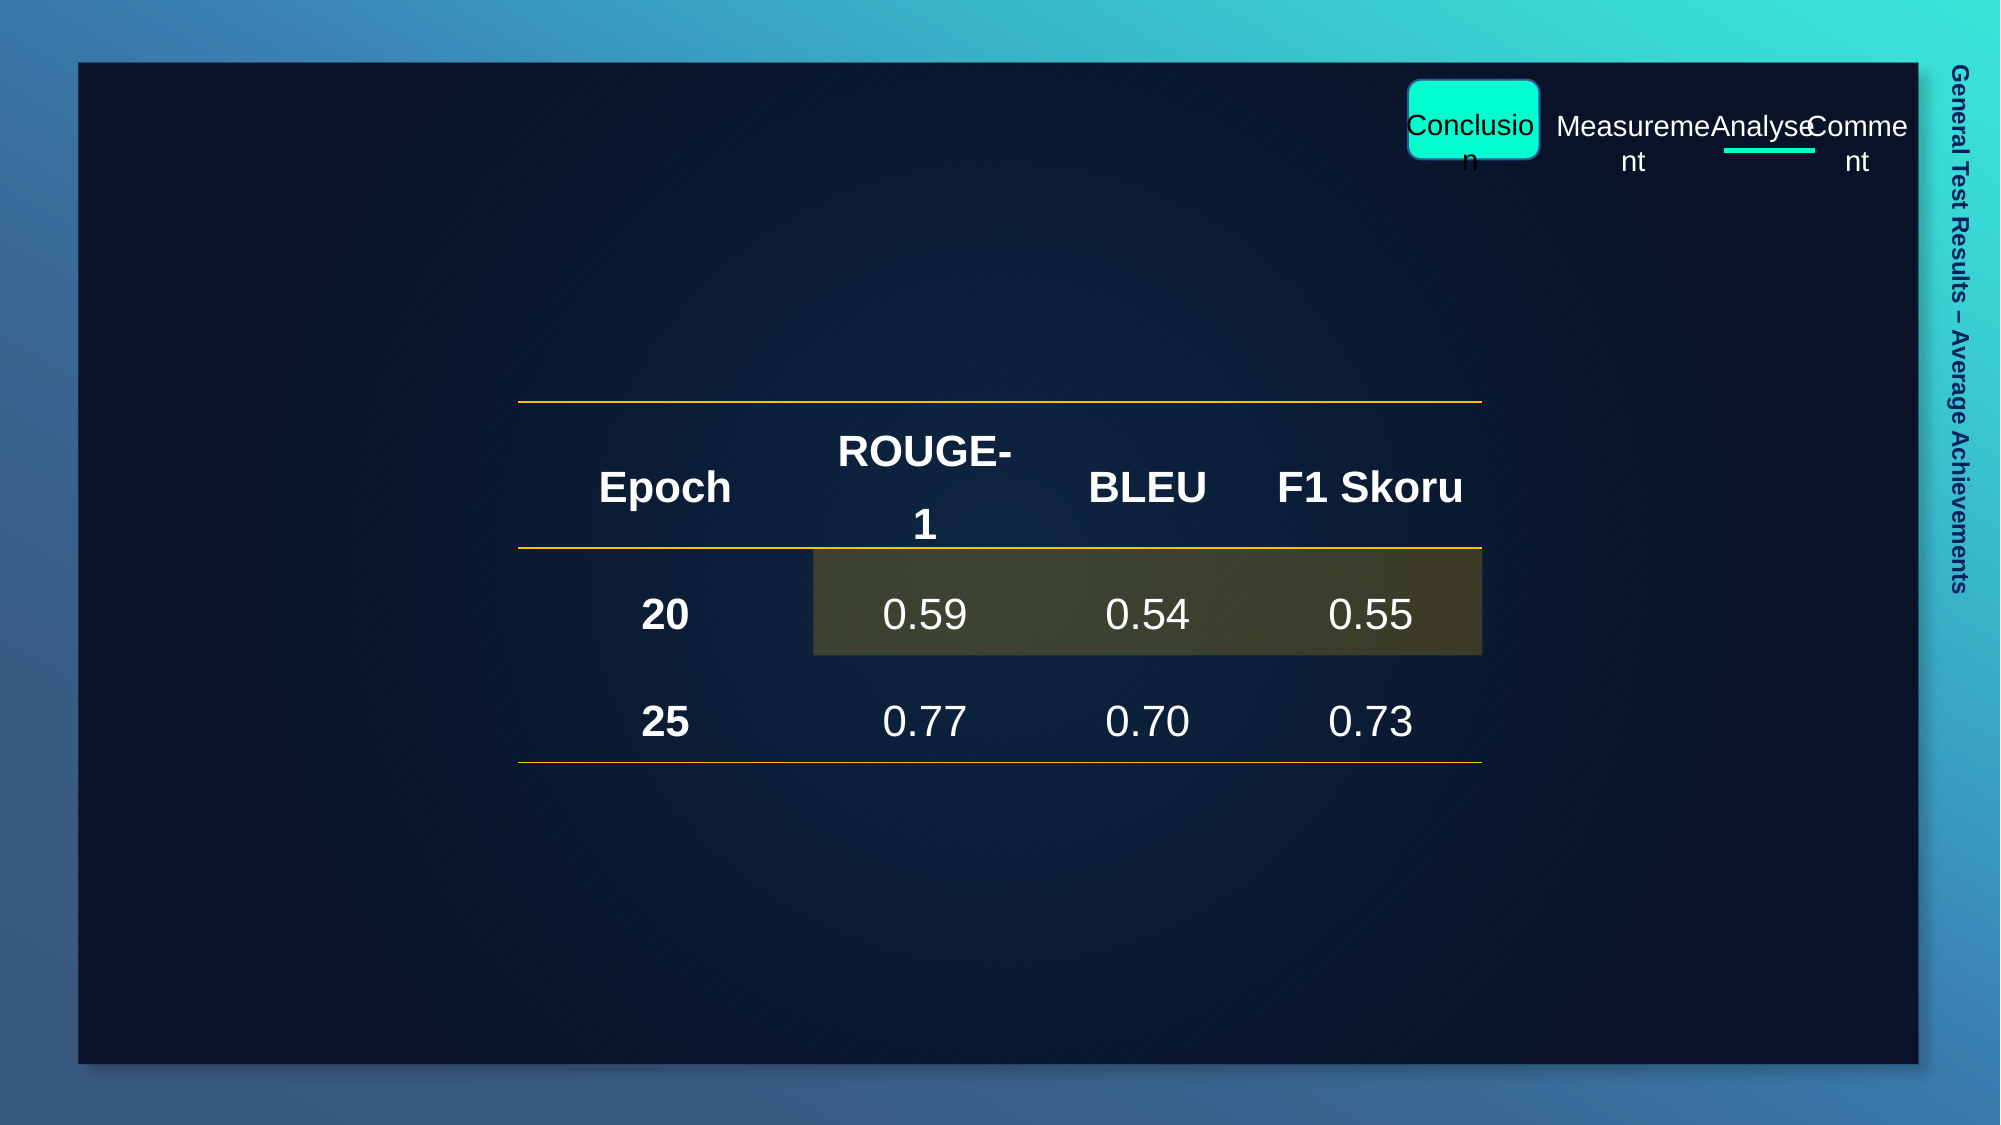

Conclusion
Analyse
Comment
Measurement
General Test Results – Average Achievements
| Epoch | ROUGE-1 | BLEU | F1 Skoru |
| --- | --- | --- | --- |
| 20 | 0.59 | 0.54 | 0.55 |
| 25 | 0.77 | 0.70 | 0.73 |